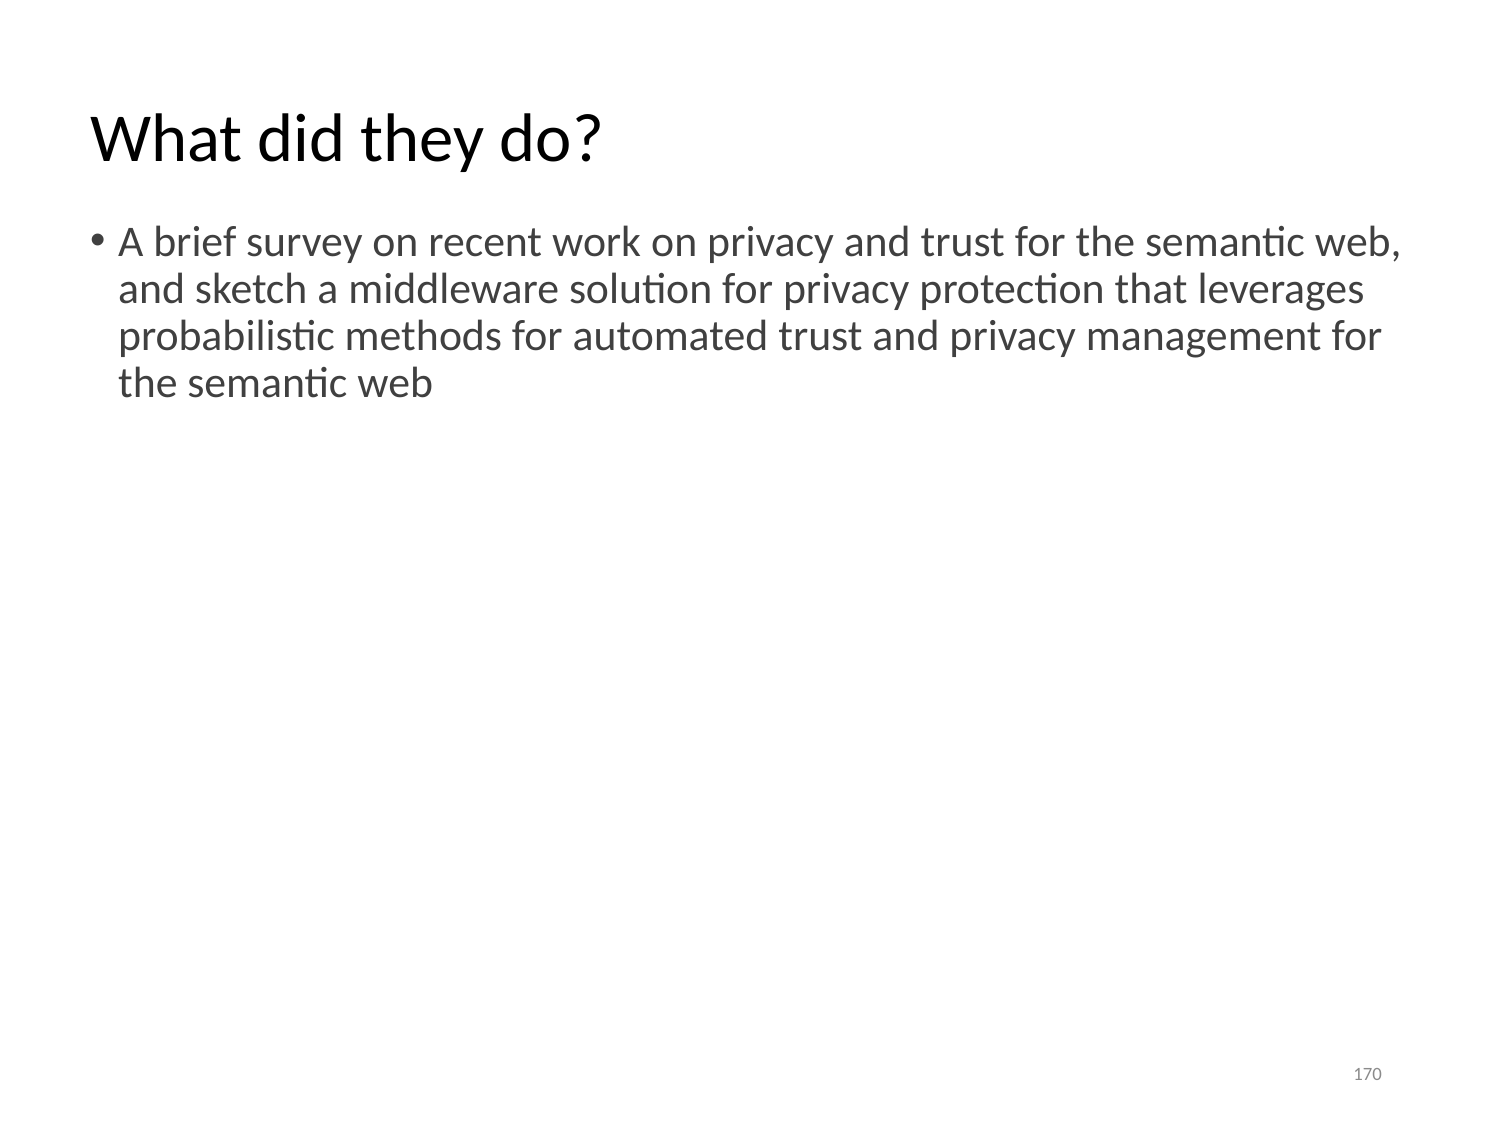

# What did they do?
A brief survey on recent work on privacy and trust for the semantic web, and sketch a middleware solution for privacy protection that leverages probabilistic methods for automated trust and privacy management for the semantic web
170